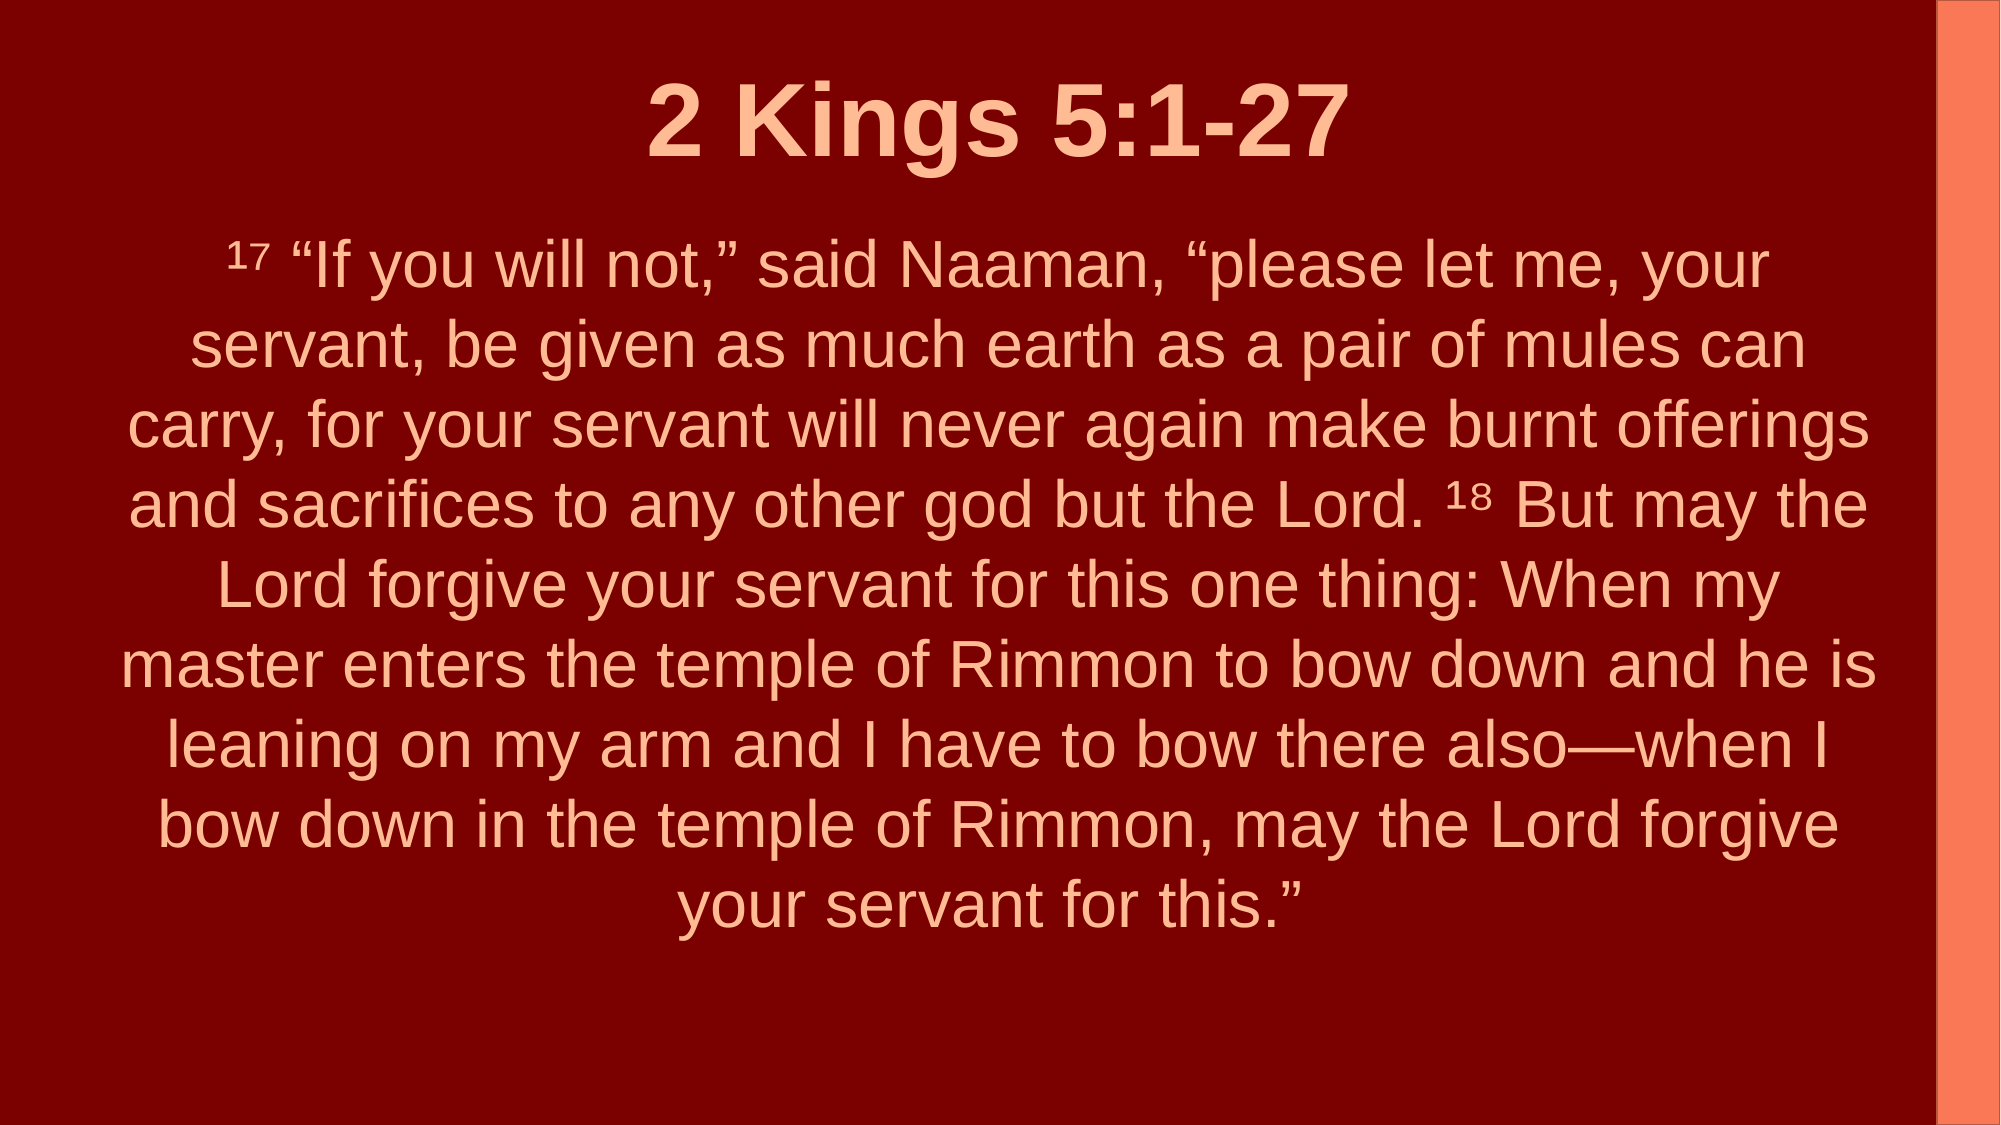

2 Kings 5:1-27
¹⁷ “If you will not,” said Naaman, “please let me, your servant, be given as much earth as a pair of mules can carry, for your servant will never again make burnt offerings and sacrifices to any other god but the Lord. ¹⁸ But may the Lord forgive your servant for this one thing: When my master enters the temple of Rimmon to bow down and he is leaning on my arm and I have to bow there also—when I bow down in the temple of Rimmon, may the Lord forgive your servant for this.”